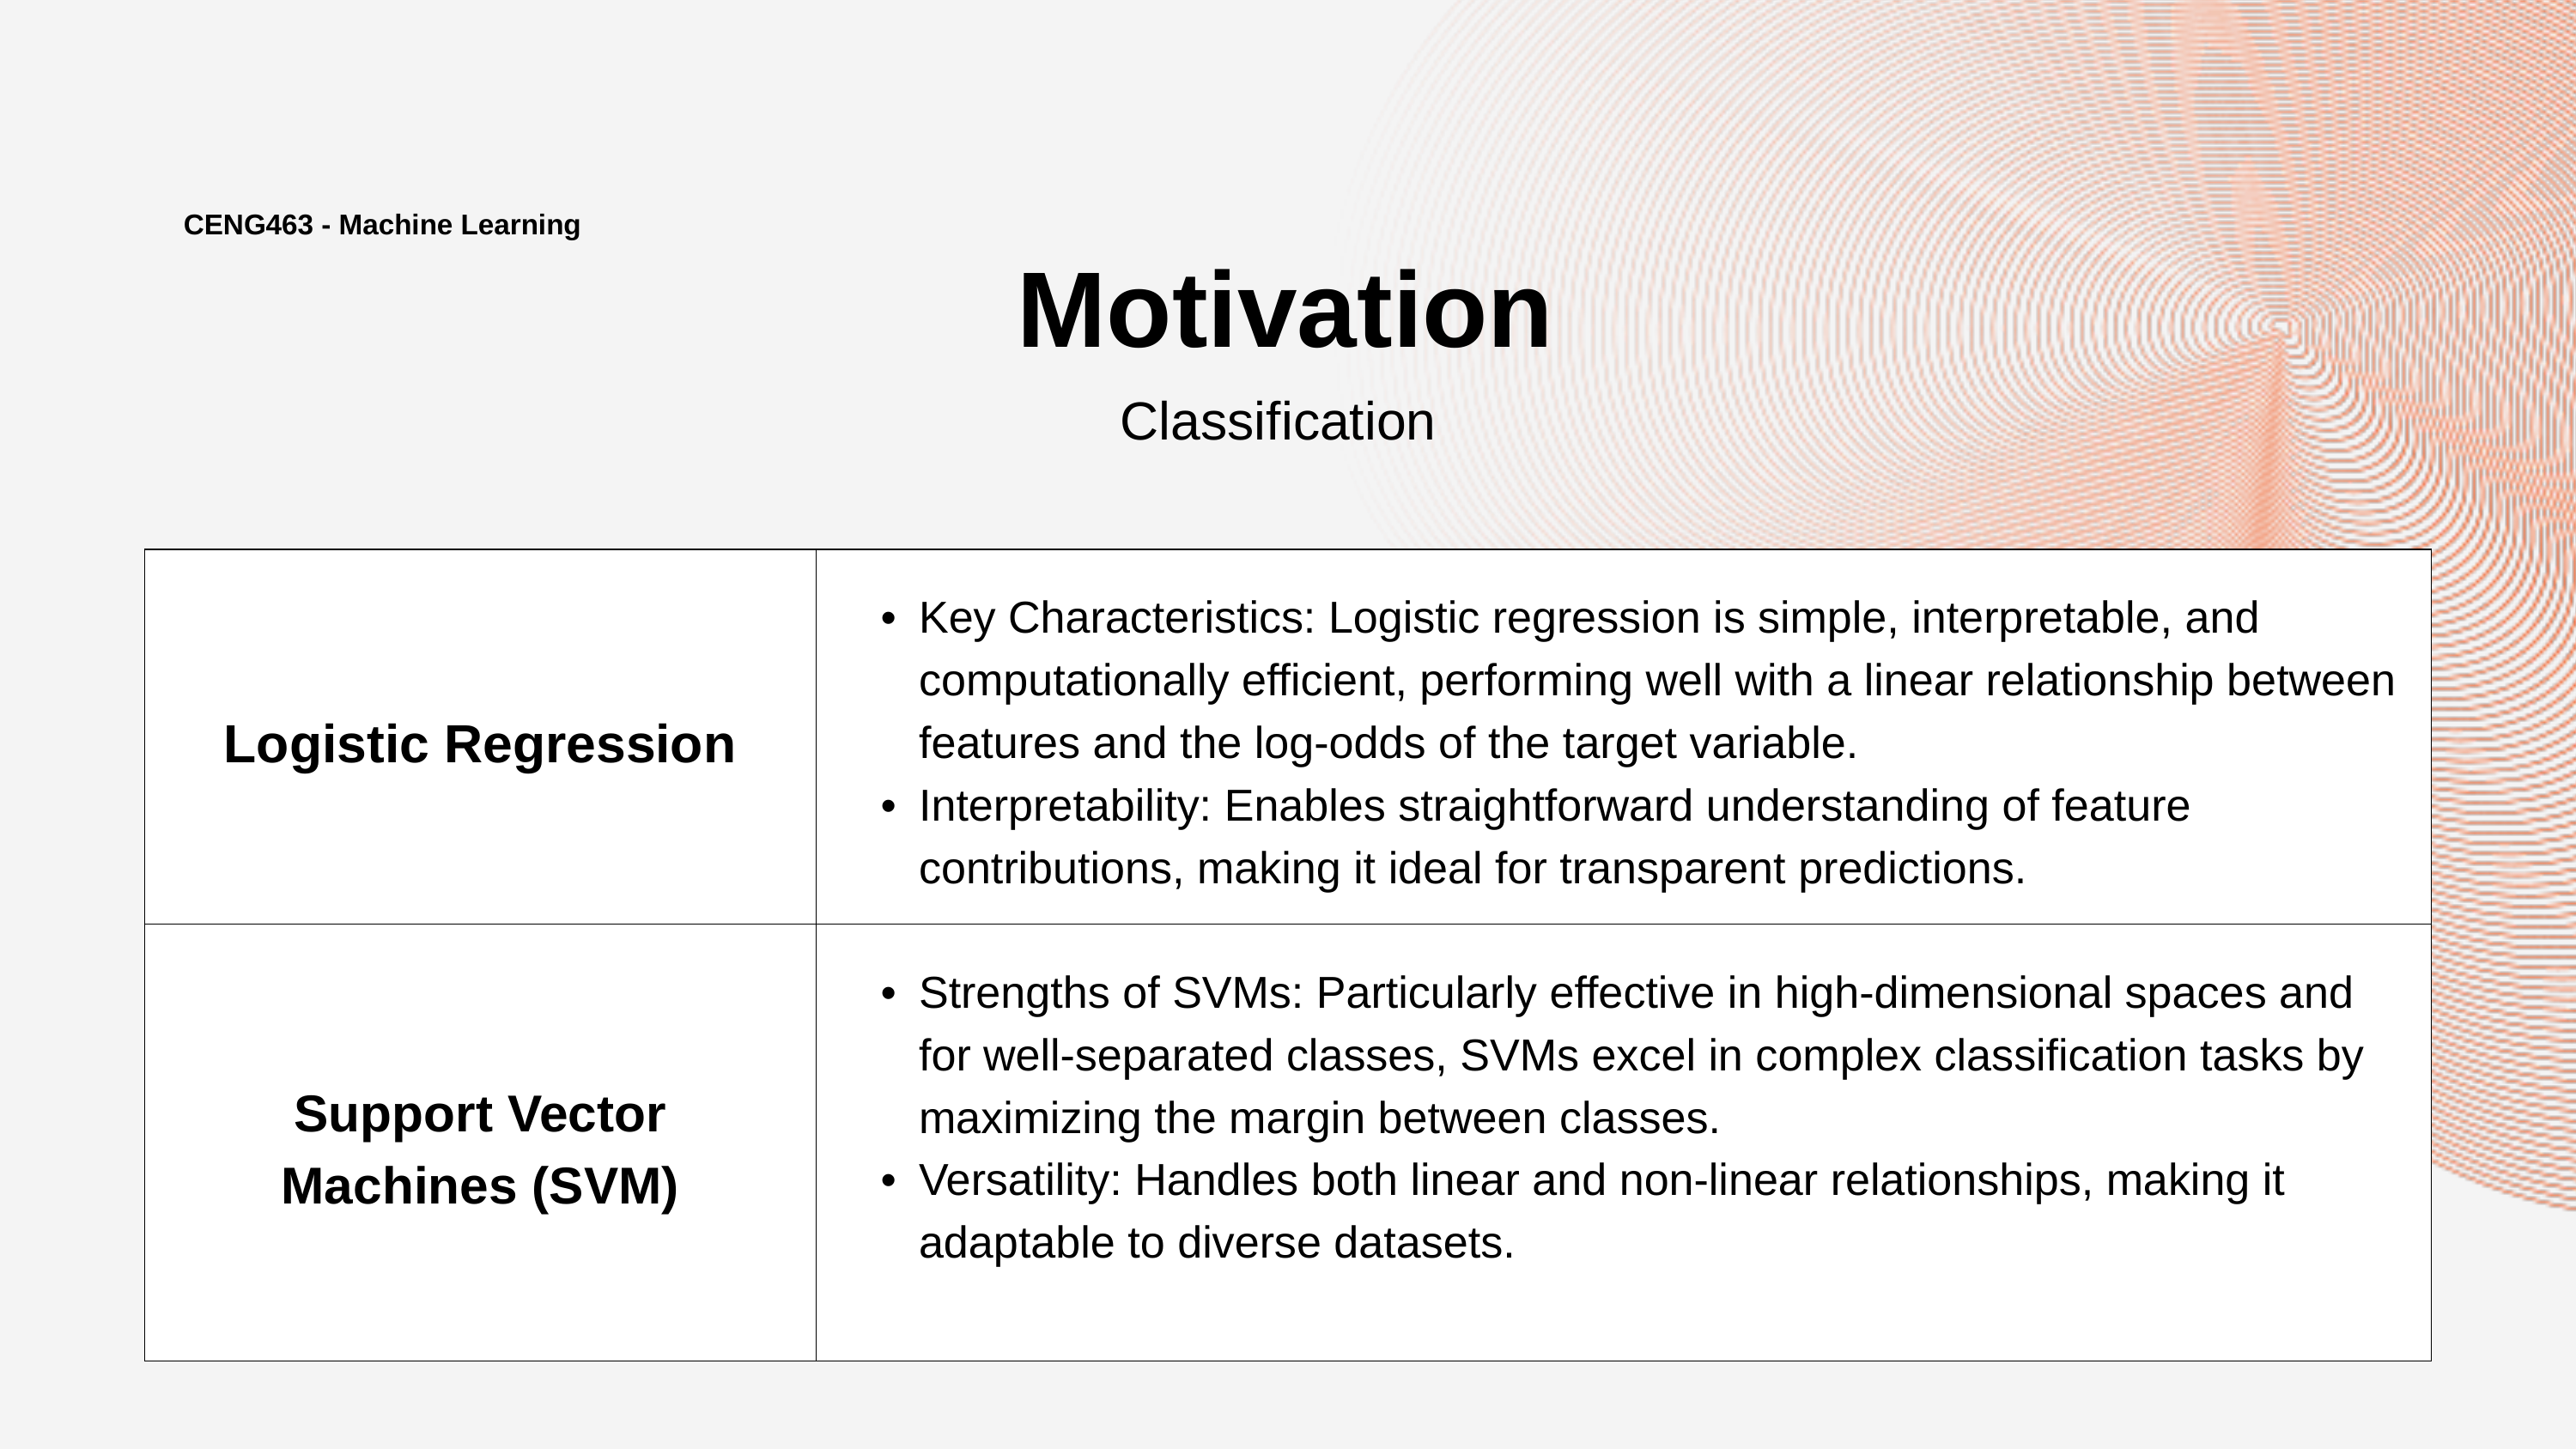

CENG463 - Machine Learning
Motivation
Classification
| Logistic Regression | Key Characteristics: Logistic regression is simple, interpretable, and computationally efficient, performing well with a linear relationship between features and the log-odds of the target variable. Interpretability: Enables straightforward understanding of feature contributions, making it ideal for transparent predictions. |
| --- | --- |
| Support Vector Machines (SVM) | Strengths of SVMs: Particularly effective in high-dimensional spaces and for well-separated classes, SVMs excel in complex classification tasks by maximizing the margin between classes. Versatility: Handles both linear and non-linear relationships, making it adaptable to diverse datasets. |